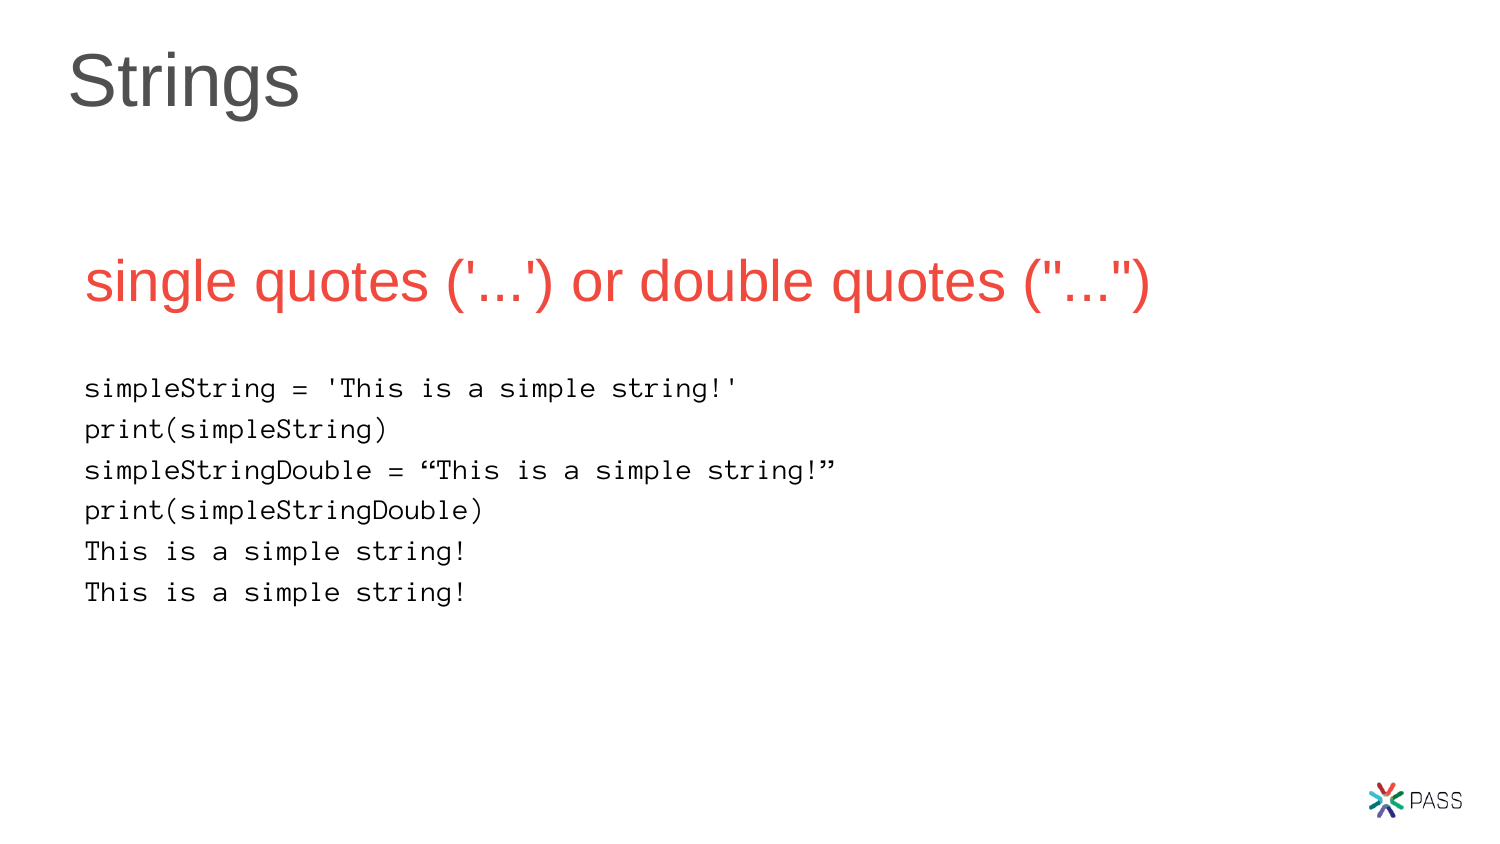

# Strings
single quotes ('...') or double quotes ("...")

simpleString = 'This is a simple string!'
print(simpleString)
simpleStringDouble = “This is a simple string!”
print(simpleStringDouble)
This is a simple string!
This is a simple string!